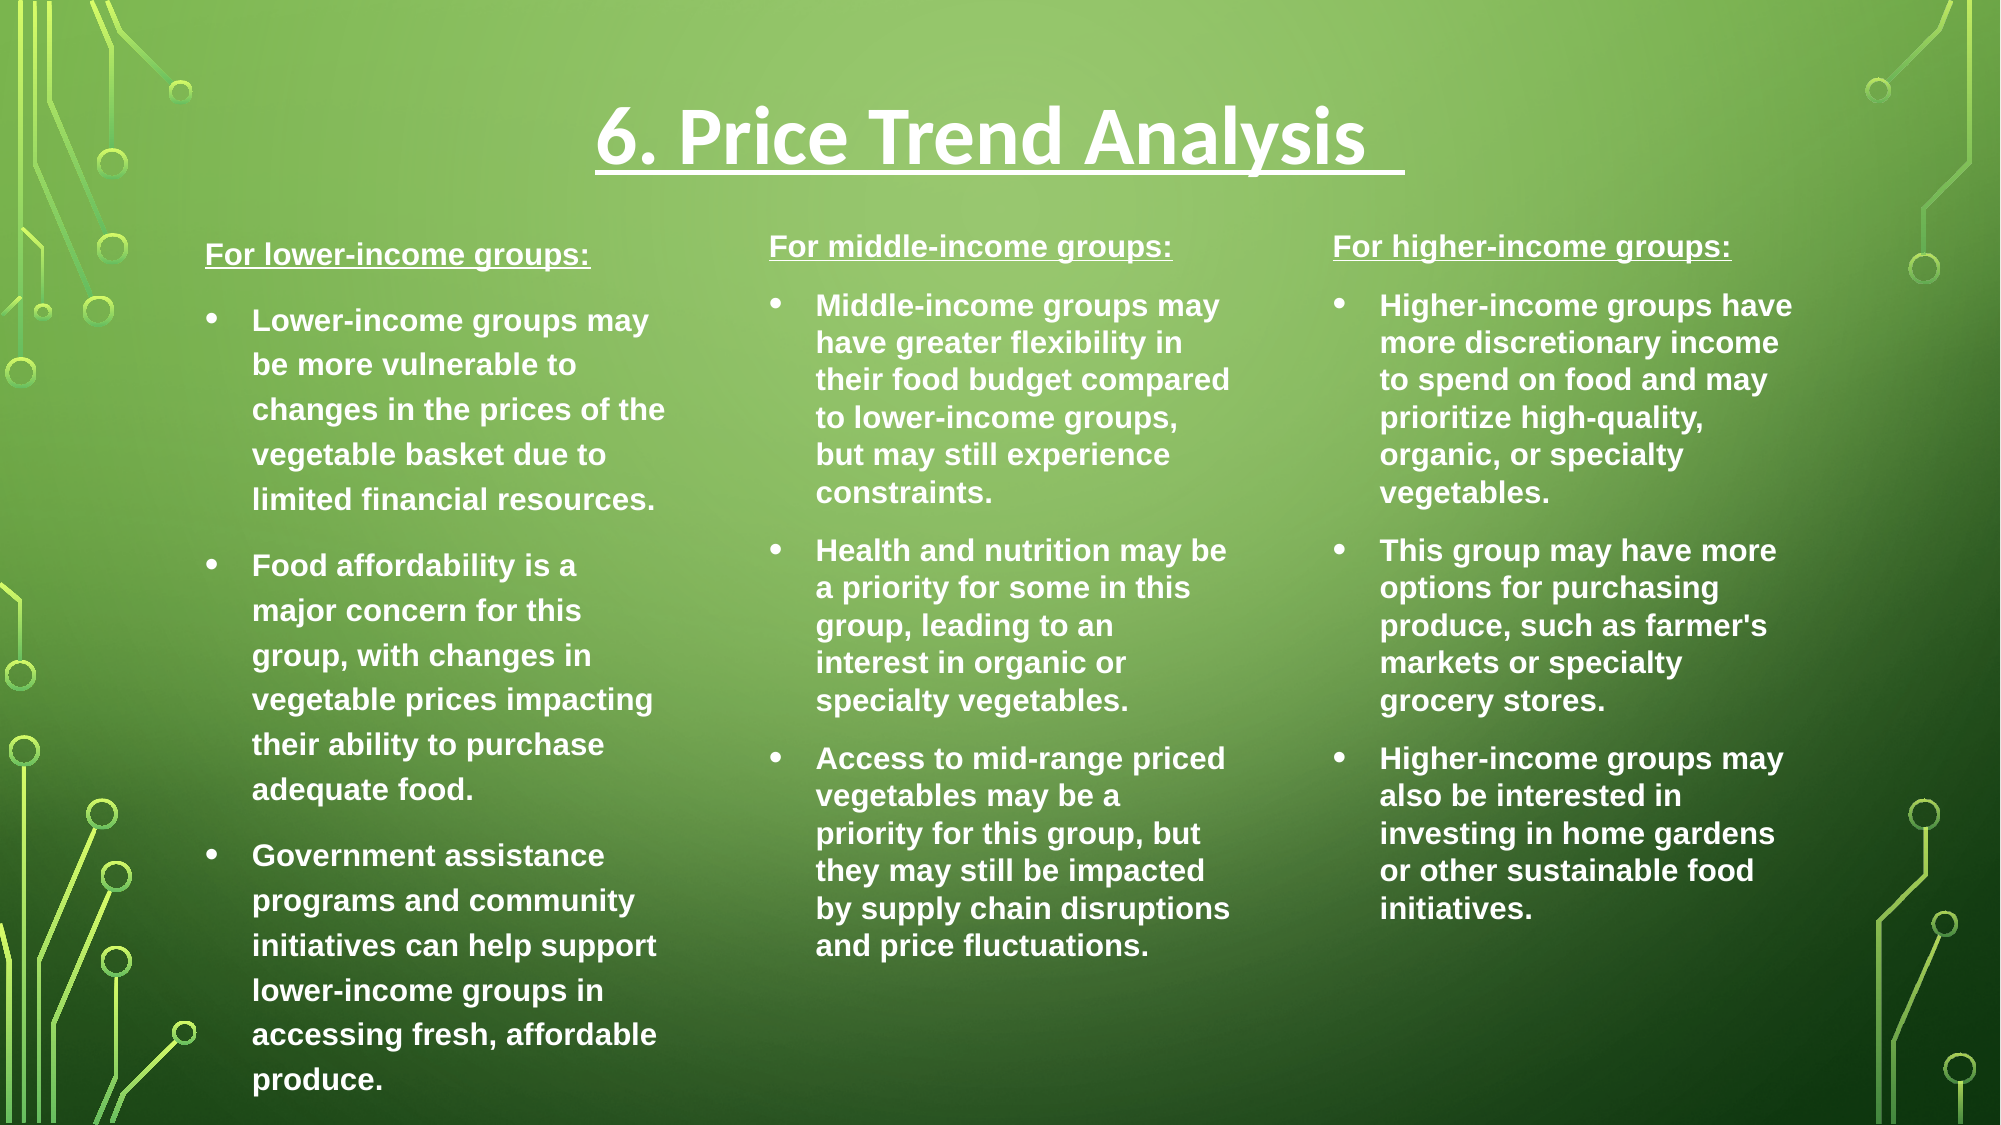

# 6. Price Trend Analysis
For lower-income groups:
Lower-income groups may be more vulnerable to changes in the prices of the vegetable basket due to limited financial resources.
Food affordability is a major concern for this group, with changes in vegetable prices impacting their ability to purchase adequate food.
Government assistance programs and community initiatives can help support lower-income groups in accessing fresh, affordable produce.
For middle-income groups:
Middle-income groups may have greater flexibility in their food budget compared to lower-income groups, but may still experience constraints.
Health and nutrition may be a priority for some in this group, leading to an interest in organic or specialty vegetables.
Access to mid-range priced vegetables may be a priority for this group, but they may still be impacted by supply chain disruptions and price fluctuations.
For higher-income groups:
Higher-income groups have more discretionary income to spend on food and may prioritize high-quality, organic, or specialty vegetables.
This group may have more options for purchasing produce, such as farmer's markets or specialty grocery stores.
Higher-income groups may also be interested in investing in home gardens or other sustainable food initiatives.